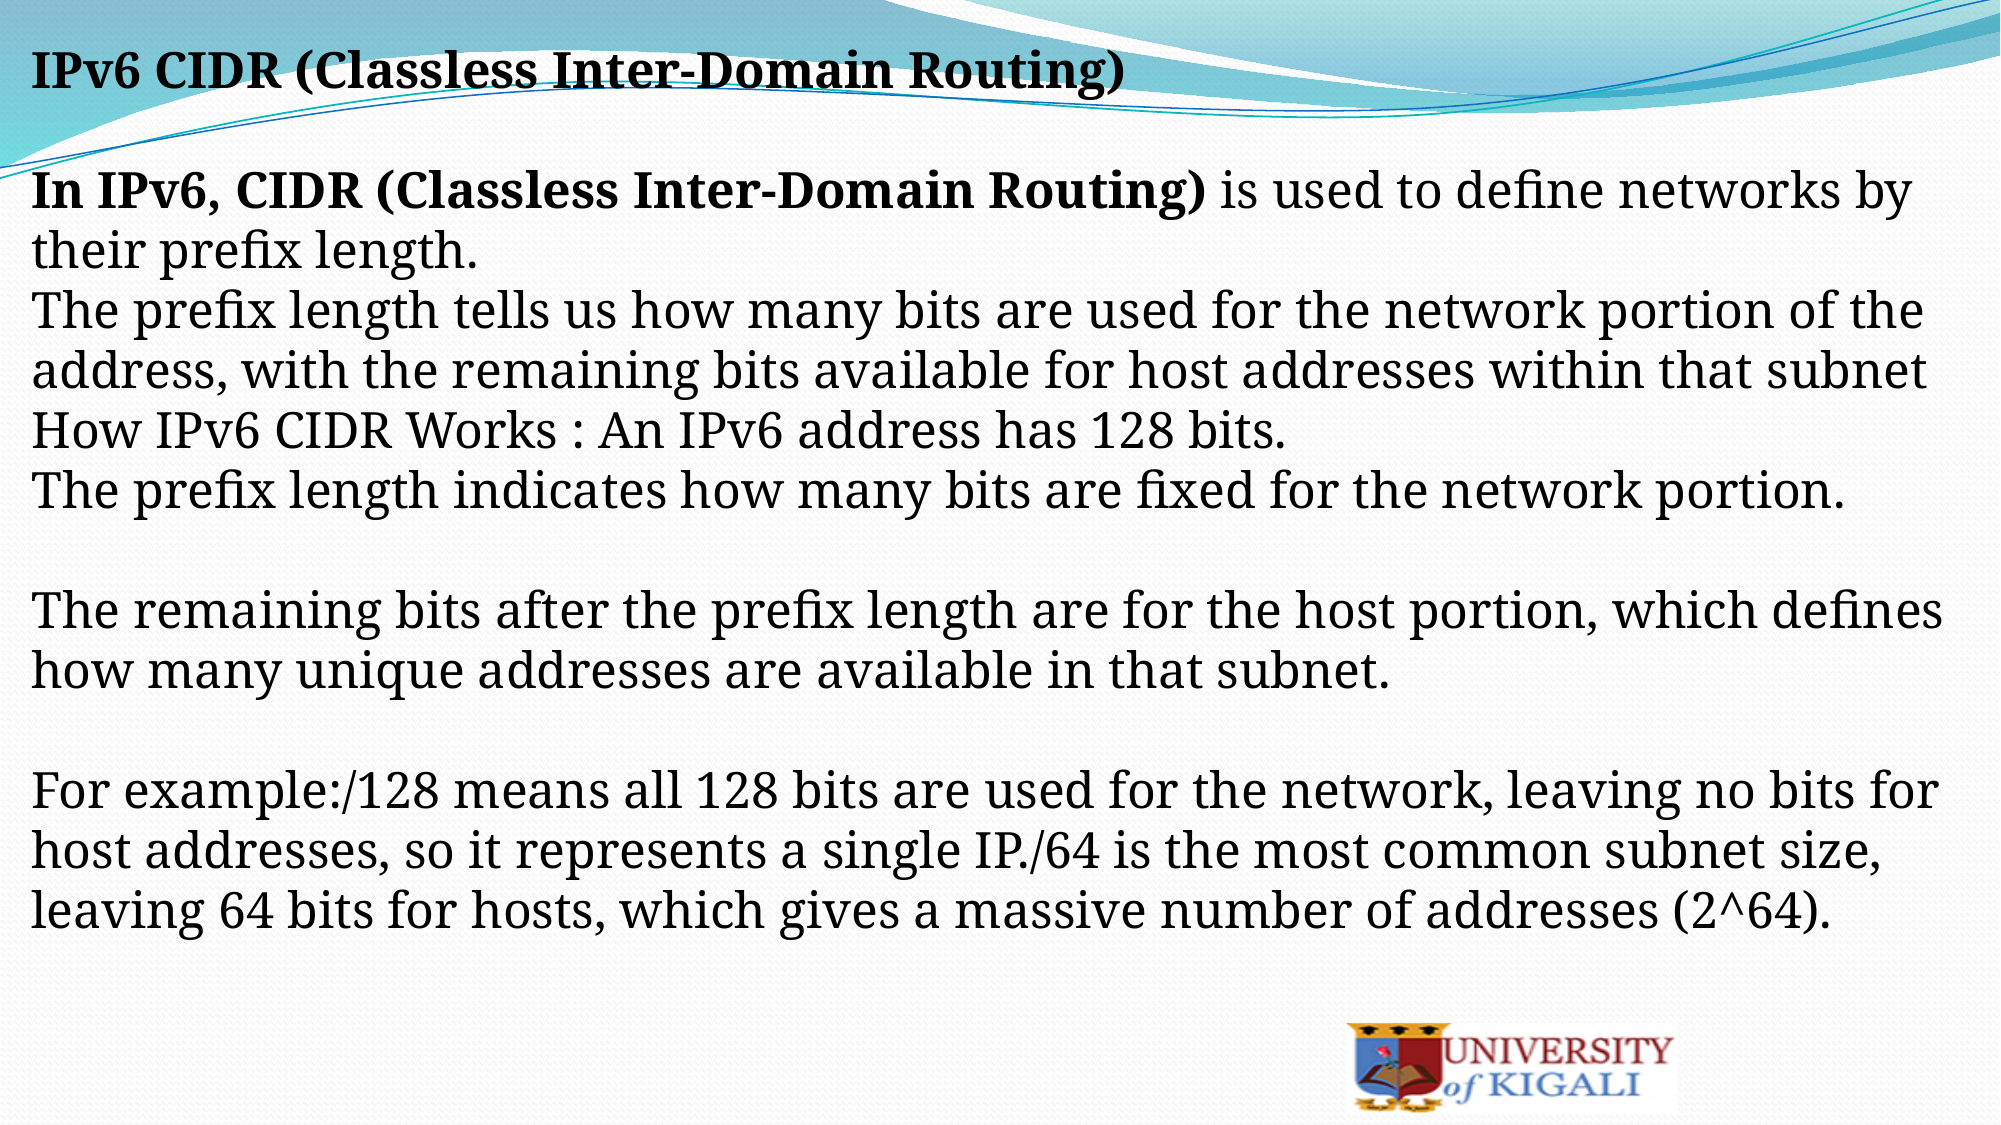

IPv6 CIDR (Classless Inter-Domain Routing)

In IPv6, CIDR (Classless Inter-Domain Routing) is used to define networks by their prefix length.
The prefix length tells us how many bits are used for the network portion of the address, with the remaining bits available for host addresses within that subnet
How IPv6 CIDR Works : An IPv6 address has 128 bits.
The prefix length indicates how many bits are fixed for the network portion.

The remaining bits after the prefix length are for the host portion, which defines how many unique addresses are available in that subnet.

For example:/128 means all 128 bits are used for the network, leaving no bits for host addresses, so it represents a single IP./64 is the most common subnet size, leaving 64 bits for hosts, which gives a massive number of addresses (2^64).